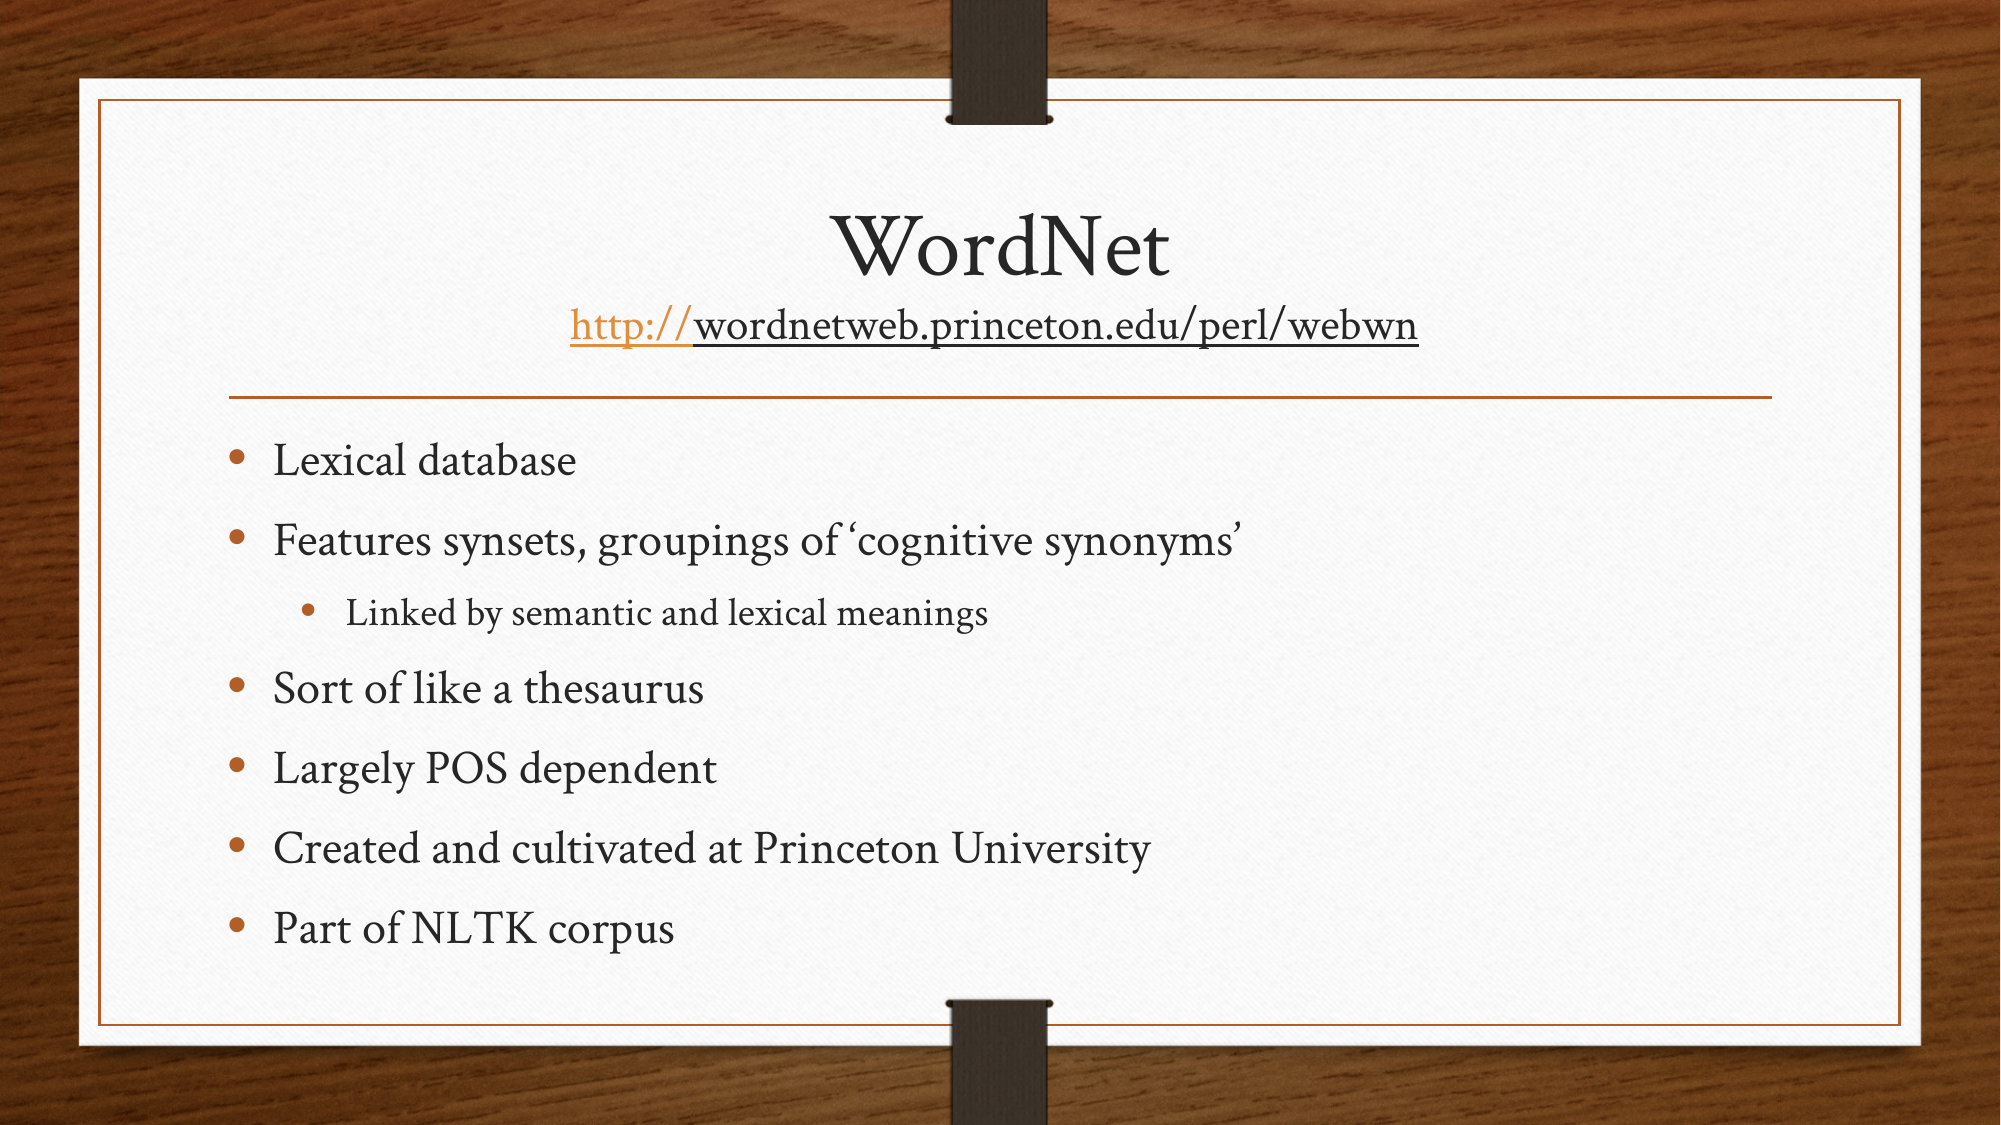

# WordNet http://wordnetweb.princeton.edu/perl/webwn
Lexical database
Features synsets, groupings of ‘cognitive synonyms’
Linked by semantic and lexical meanings
Sort of like a thesaurus
Largely POS dependent
Created and cultivated at Princeton University
Part of NLTK corpus